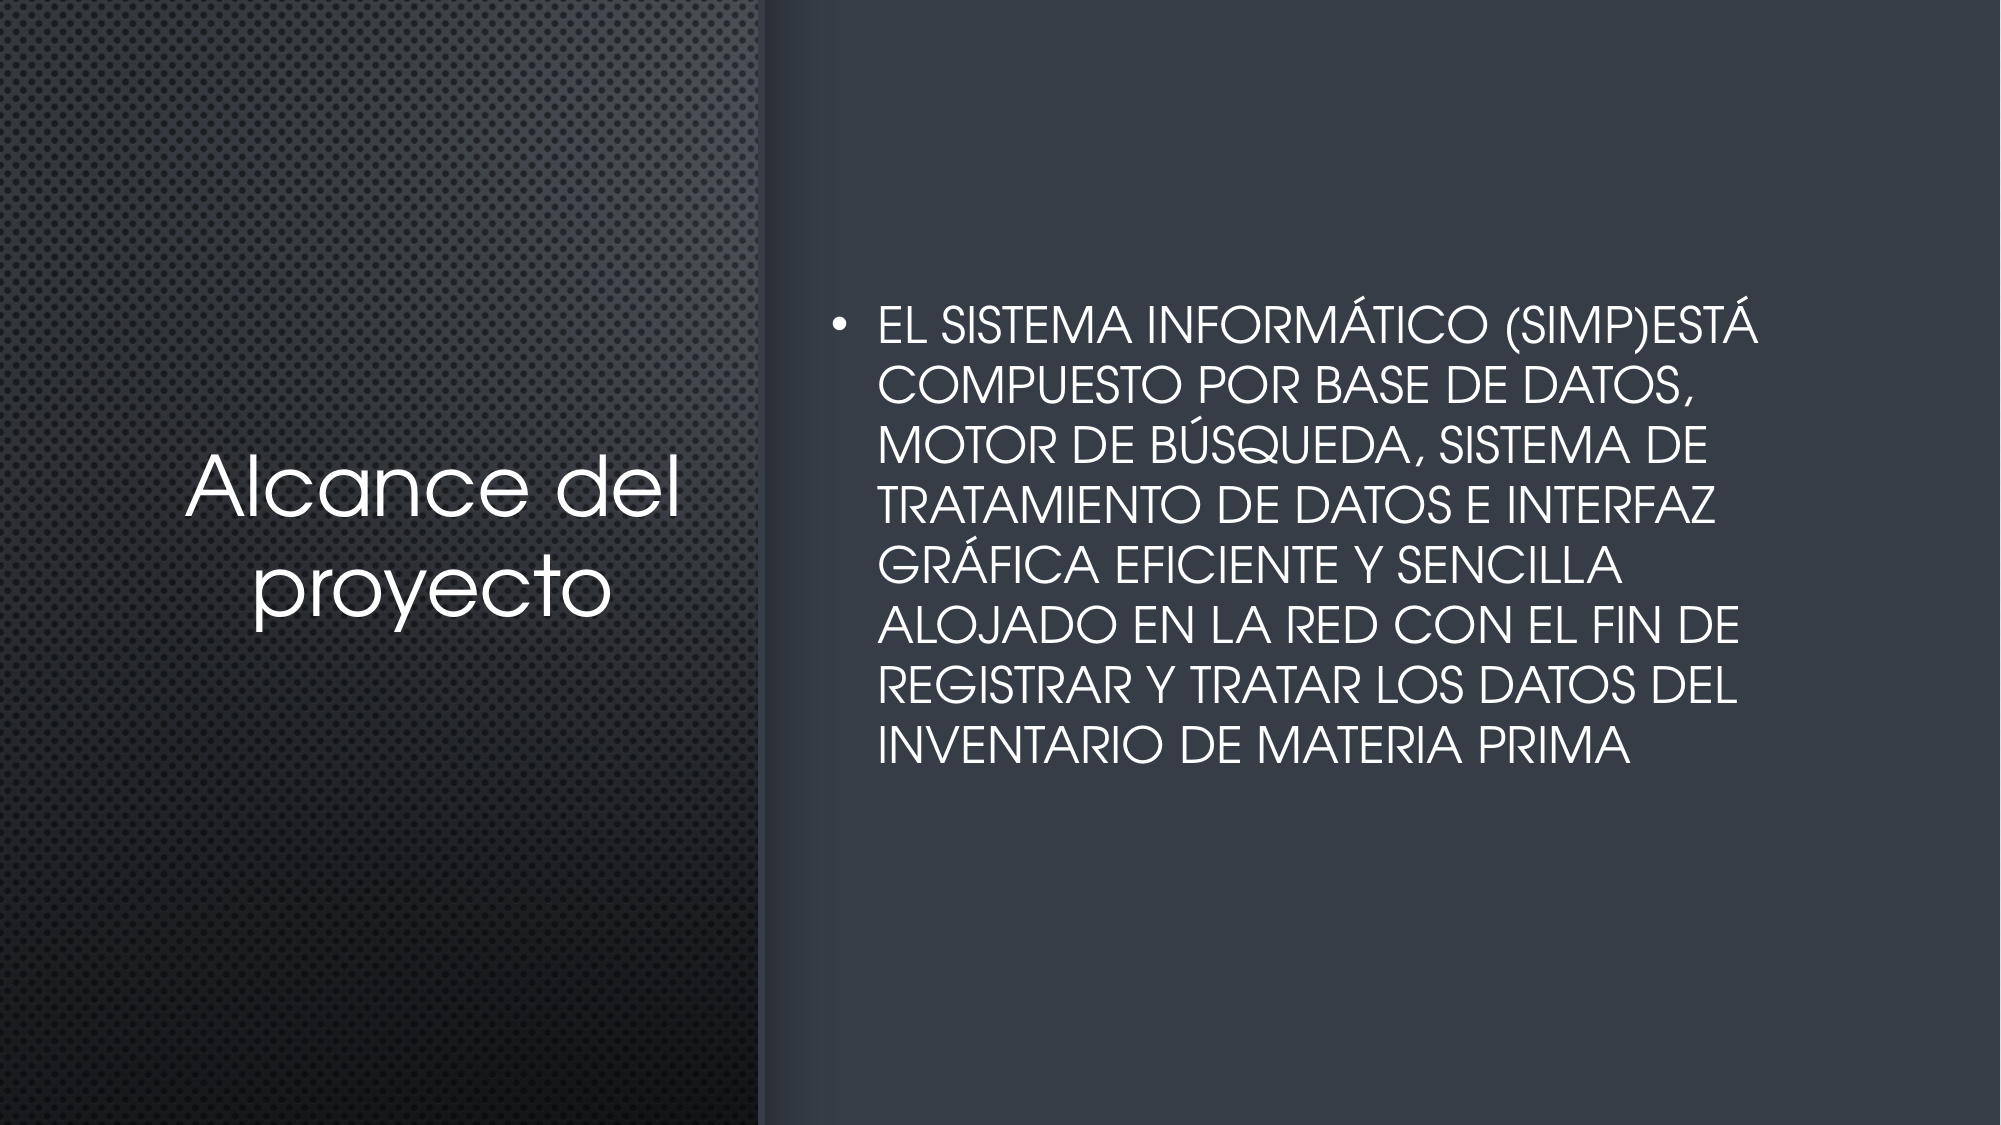

# Alcance del proyecto
El Sistema informático (SIMP)está compuesto por base de datos, motor de búsqueda, sistema de tratamiento de datos e interfaz gráfica eficiente y sencilla alojado en la red con el fin de registrar y tratar los datos del inventario de materia prima